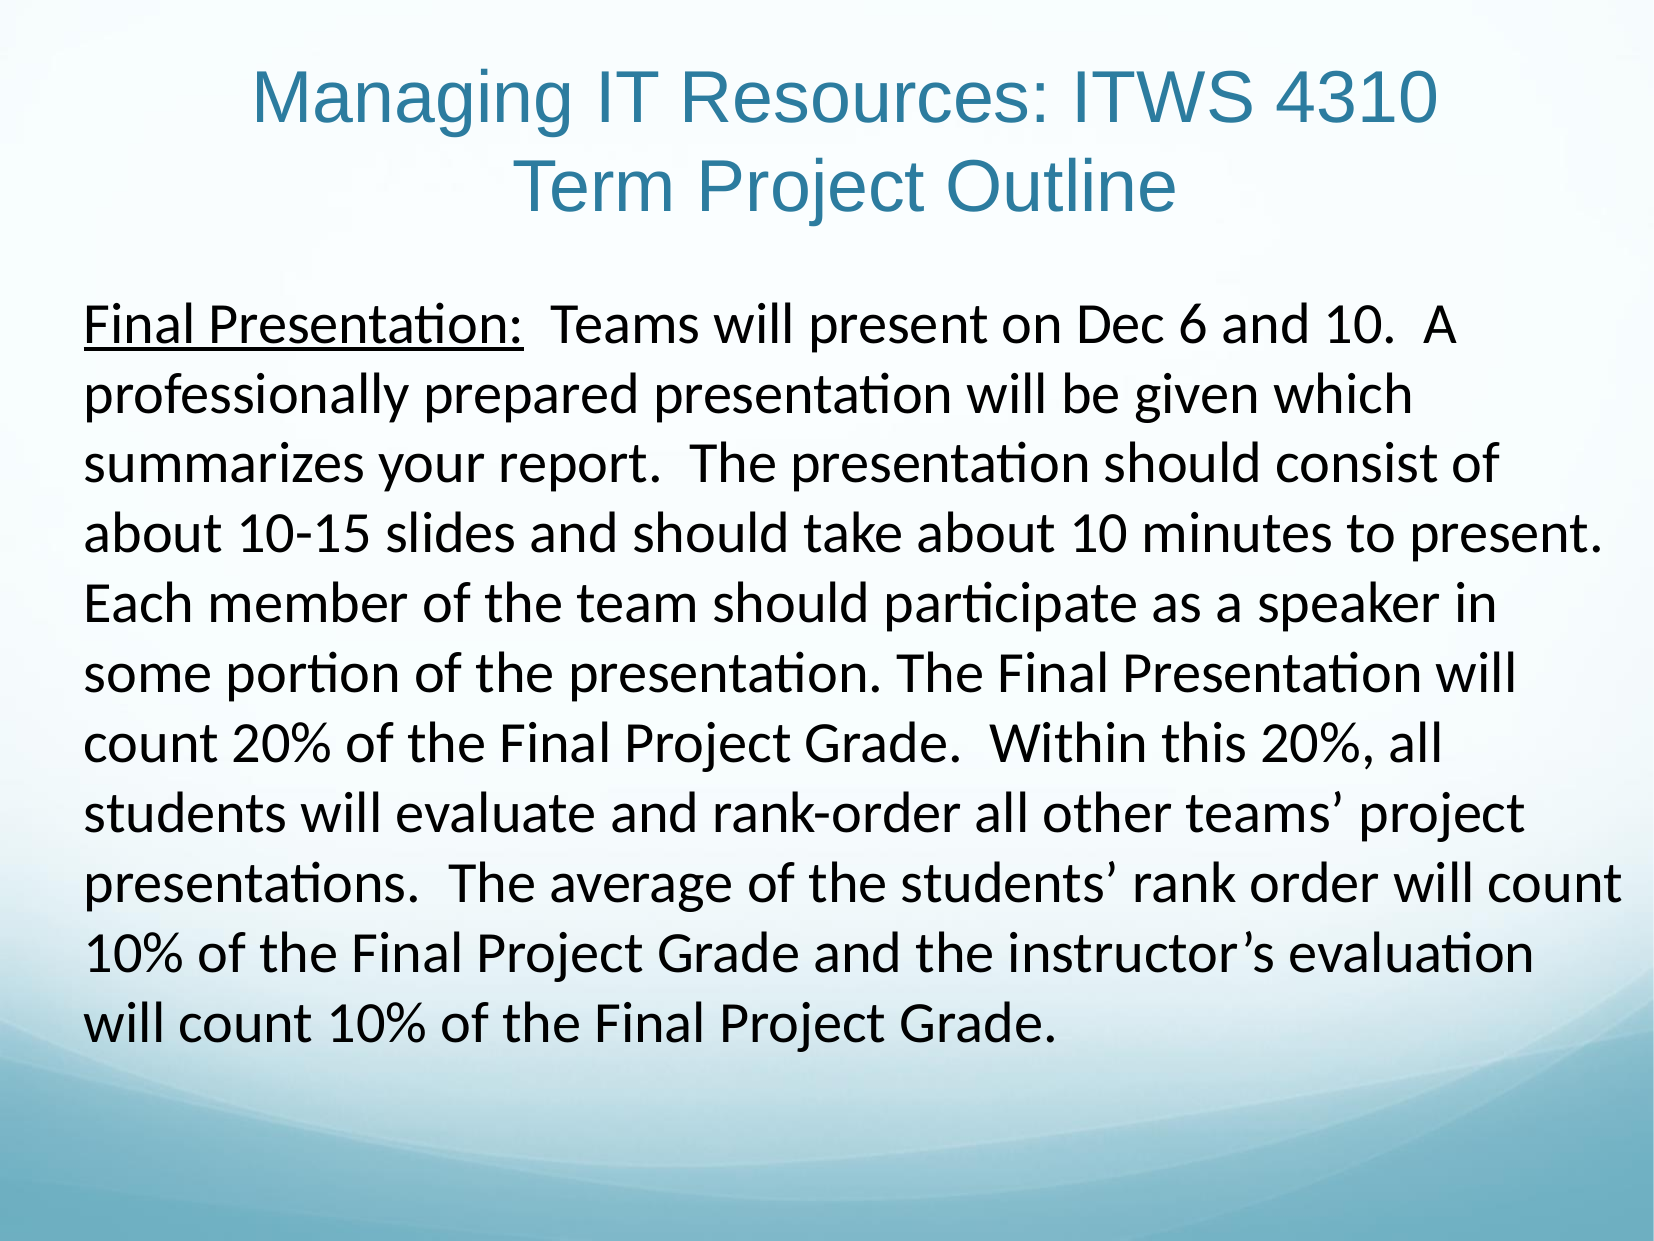

# Managing IT Resources: ITWS 4310 Term Project Outline
Final Presentation:  Teams will present on Dec 6 and 10.  A professionally prepared presentation will be given which summarizes your report.  The presentation should consist of about 10-15 slides and should take about 10 minutes to present.  Each member of the team should participate as a speaker in some portion of the presentation. The Final Presentation will count 20% of the Final Project Grade.  Within this 20%, all students will evaluate and rank-order all other teams’ project presentations.  The average of the students’ rank order will count 10% of the Final Project Grade and the instructor’s evaluation will count 10% of the Final Project Grade.